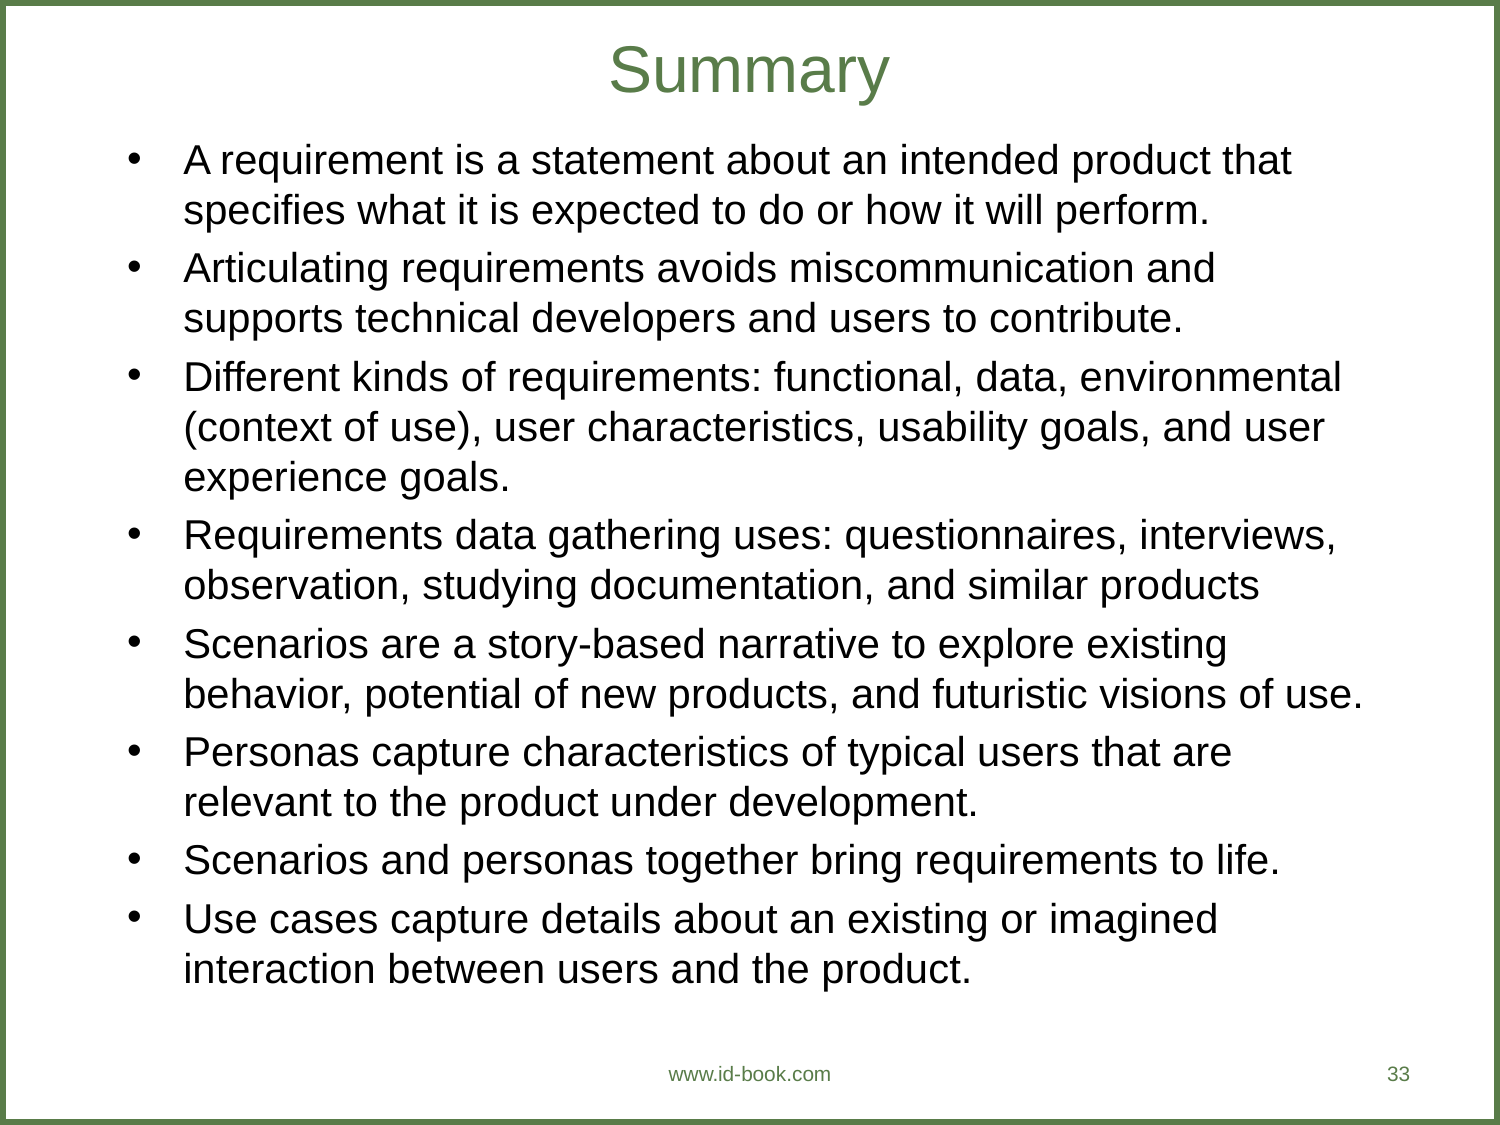

# Summary
A requirement is a statement about an intended product that specifies what it is expected to do or how it will perform.
Articulating requirements avoids miscommunication and supports technical developers and users to contribute.
Different kinds of requirements: functional, data, environmental (context of use), user characteristics, usability goals, and user experience goals.
Requirements data gathering uses: questionnaires, interviews, observation, studying documentation, and similar products
Scenarios are a story-based narrative to explore existing behavior, potential of new products, and futuristic visions of use.
Personas capture characteristics of typical users that are relevant to the product under development.
Scenarios and personas together bring requirements to life.
Use cases capture details about an existing or imagined interaction between users and the product.
www.id-book.com
33